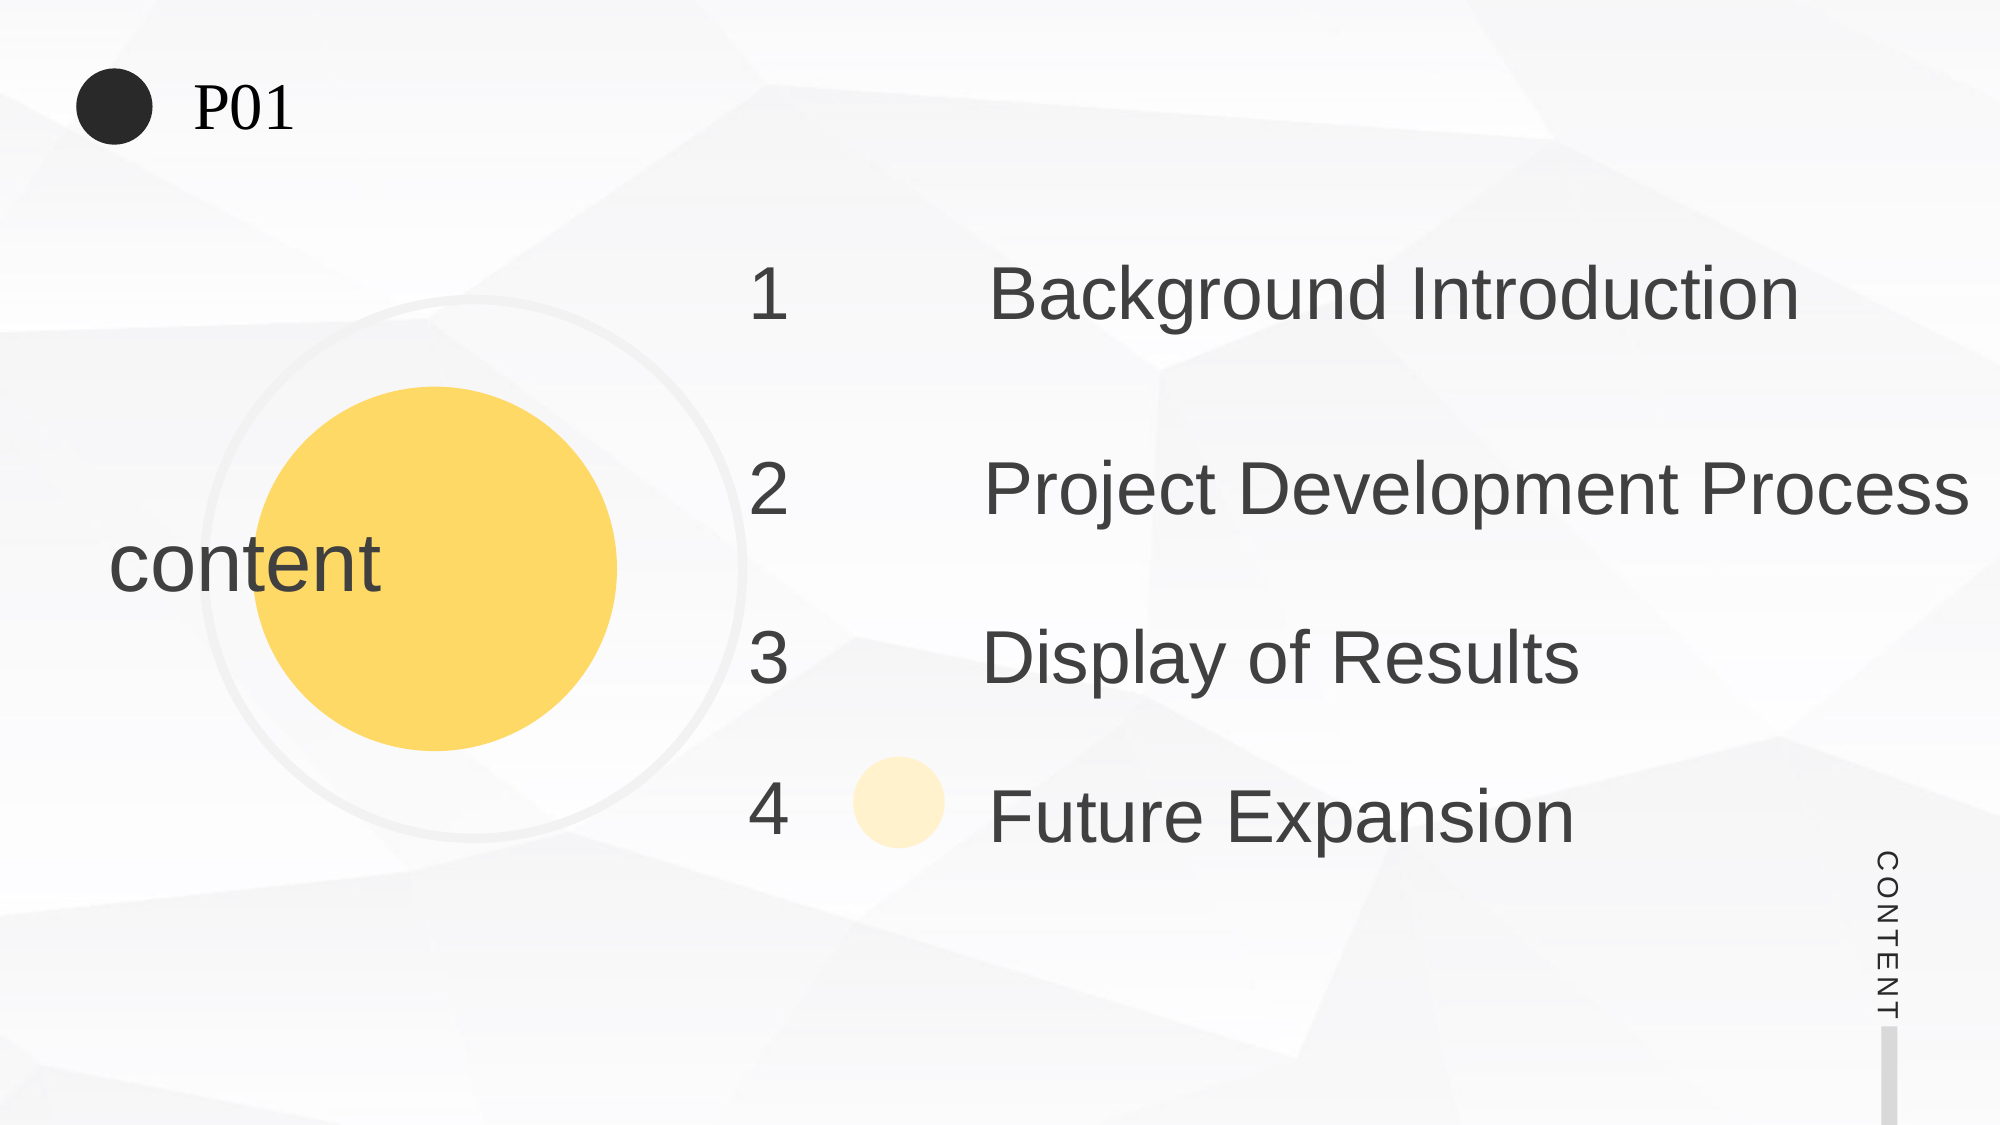

P01

Background Introduction
1

2
Project Development Process
content
Display of Results
3
4
Future Expansion

CONTENT